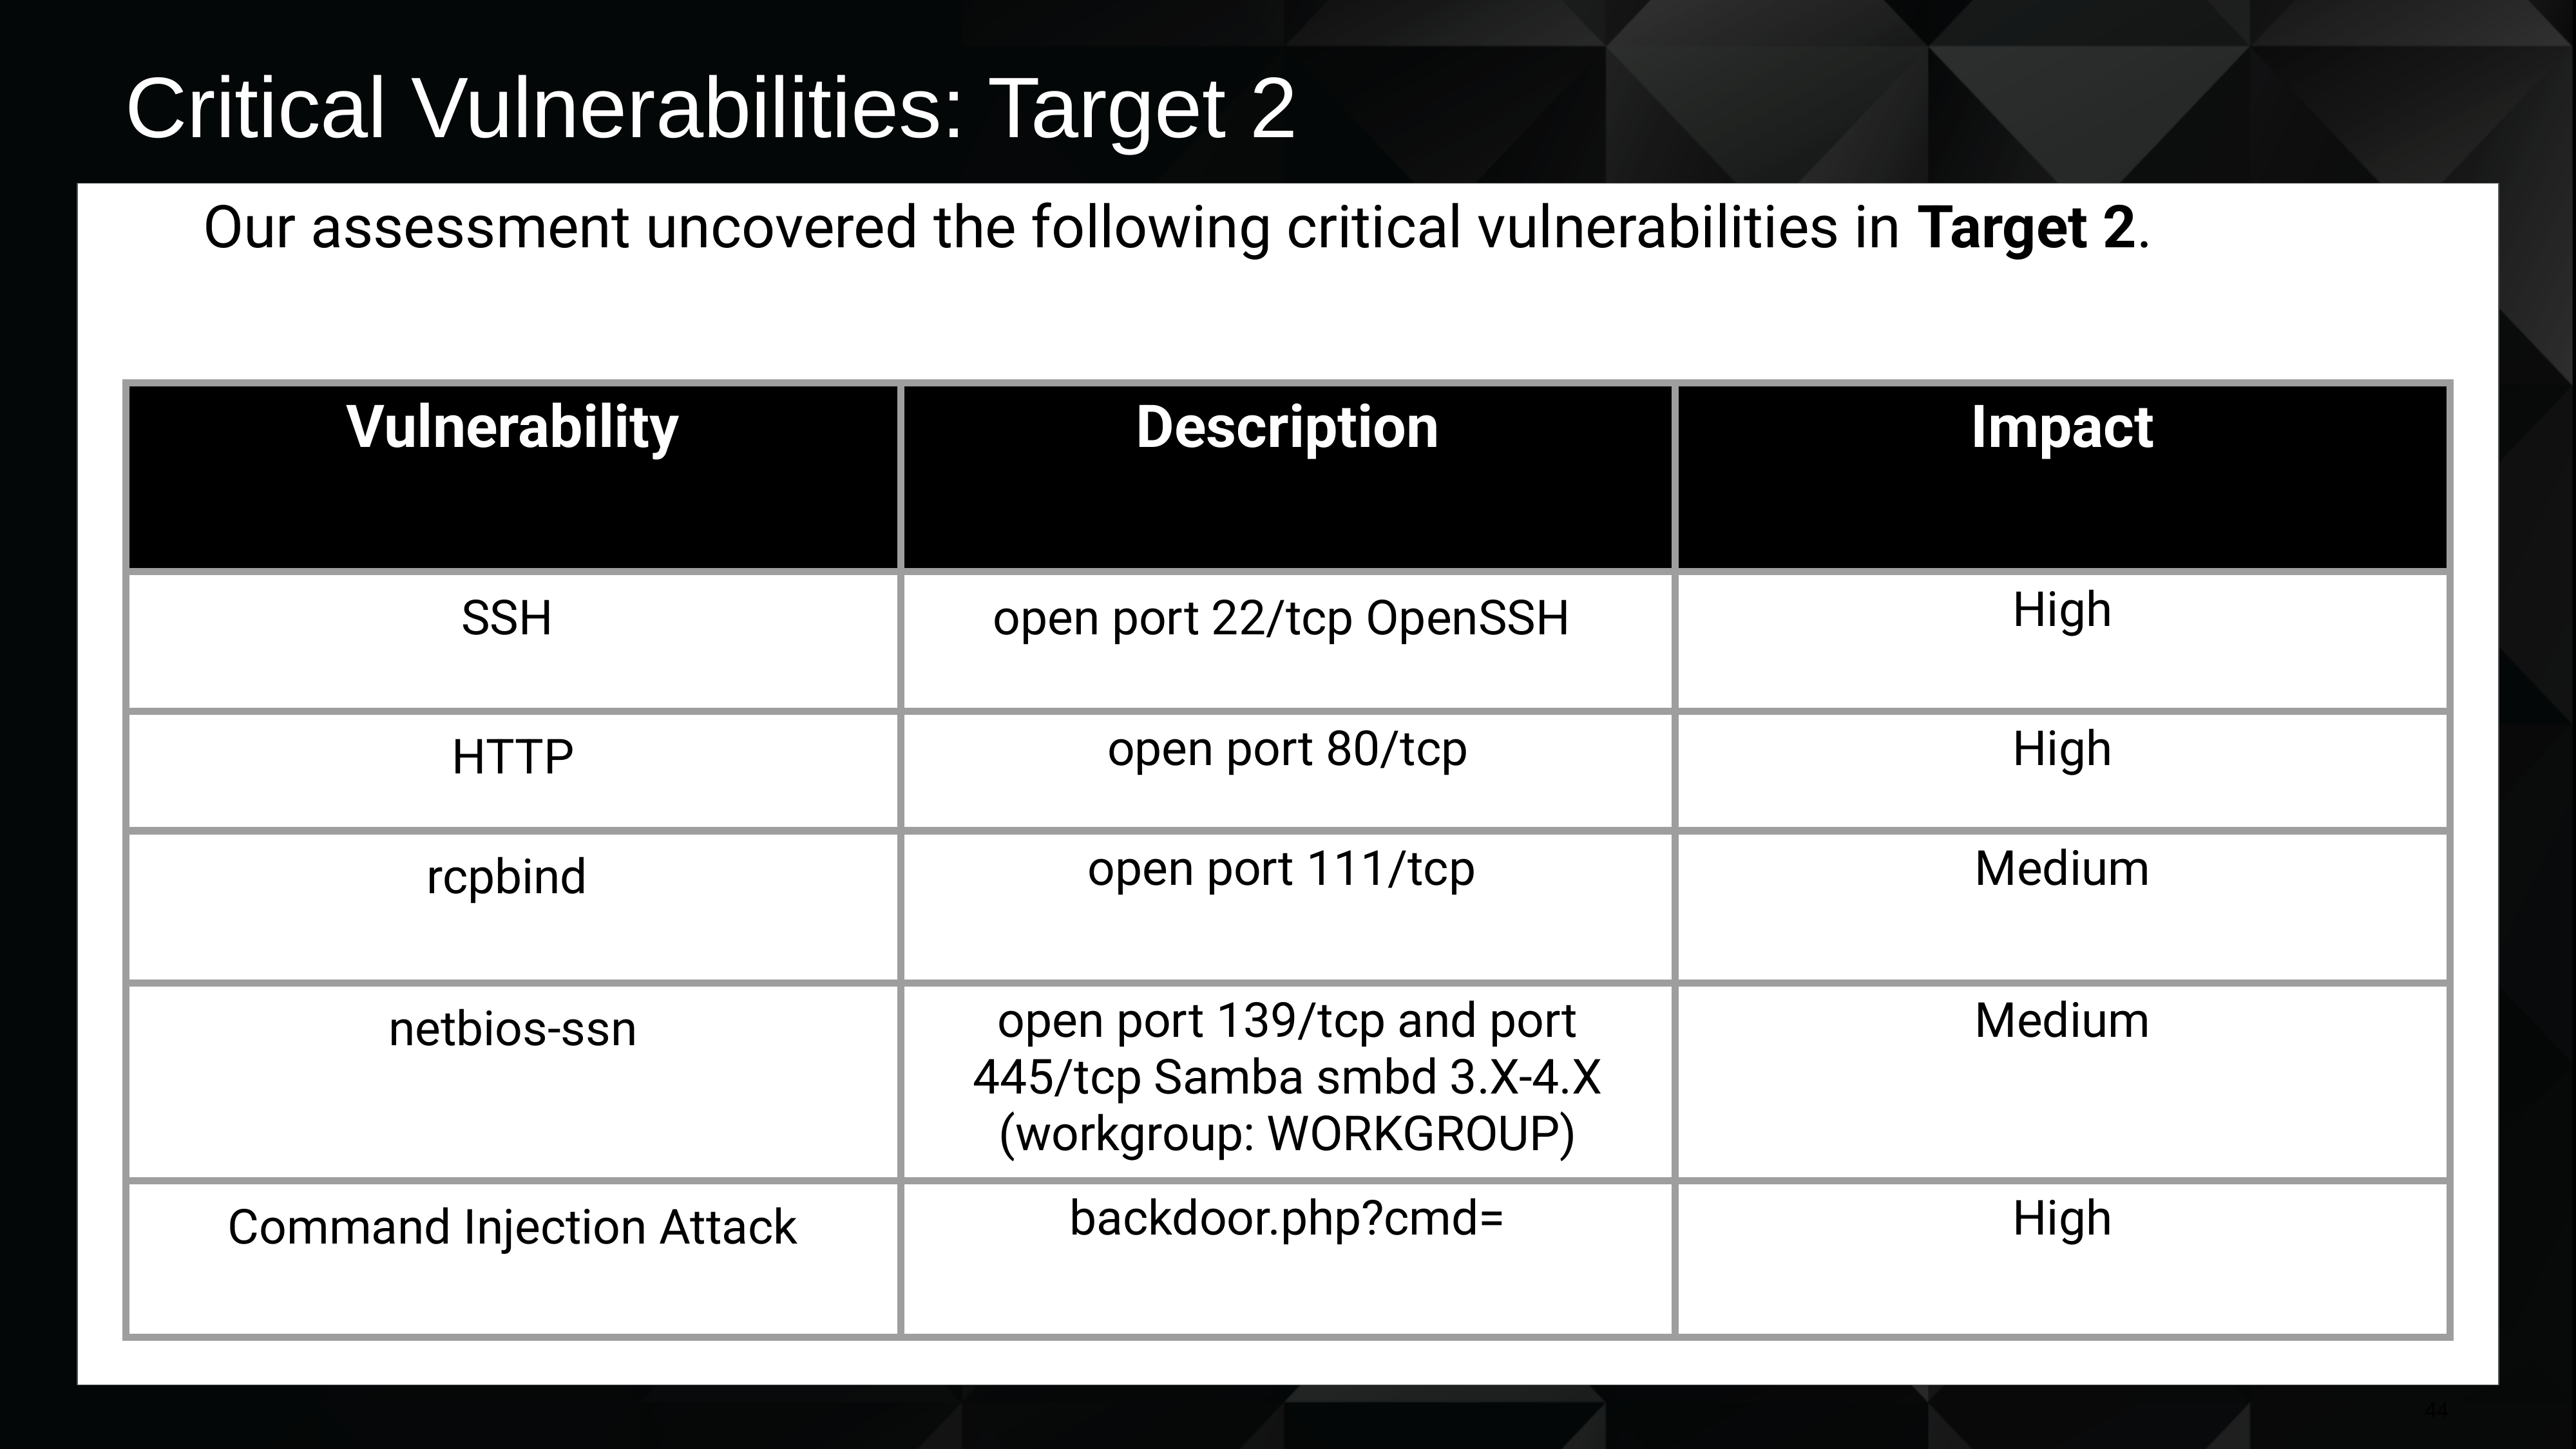

# Critical Vulnerabilities: Target 2
Our assessment uncovered the following critical vulnerabilities in Target 2.

| Vulnerability | Description | Impact |
| --- | --- | --- |
| SSH | open port 22/tcp OpenSSH | High |
| HTTP | open port 80/tcp | High |
| rcpbind | open port 111/tcp | Medium |
| netbios-ssn | open port 139/tcp and port 445/tcp Samba smbd 3.X-4.X (workgroup: WORKGROUP) | Medium |
| Command Injection Attack | backdoor.php?cmd= | High |
44